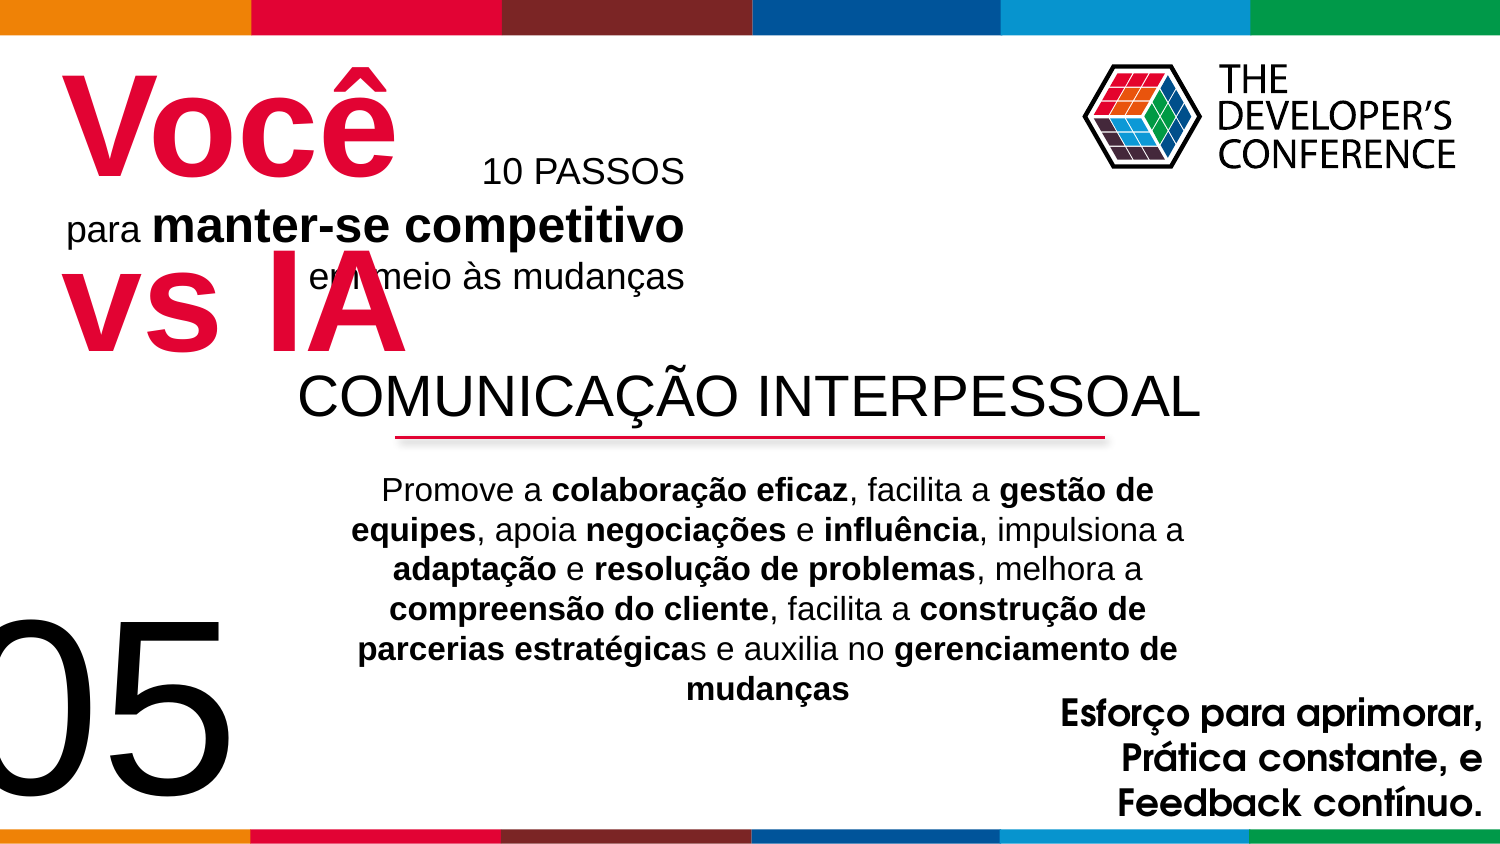

Você vs IA
10 PASSOS
para manter-se competitivo
em meio às mudanças
COMUNICAÇÃO INTERPESSOAL
Promove a colaboração eficaz, facilita a gestão de equipes, apoia negociações e influência, impulsiona a adaptação e resolução de problemas, melhora a compreensão do cliente, facilita a construção de parcerias estratégicas e auxilia no gerenciamento de mudanças
05
Esforço para aprimorar,
Prática constante, e
Feedback contínuo.